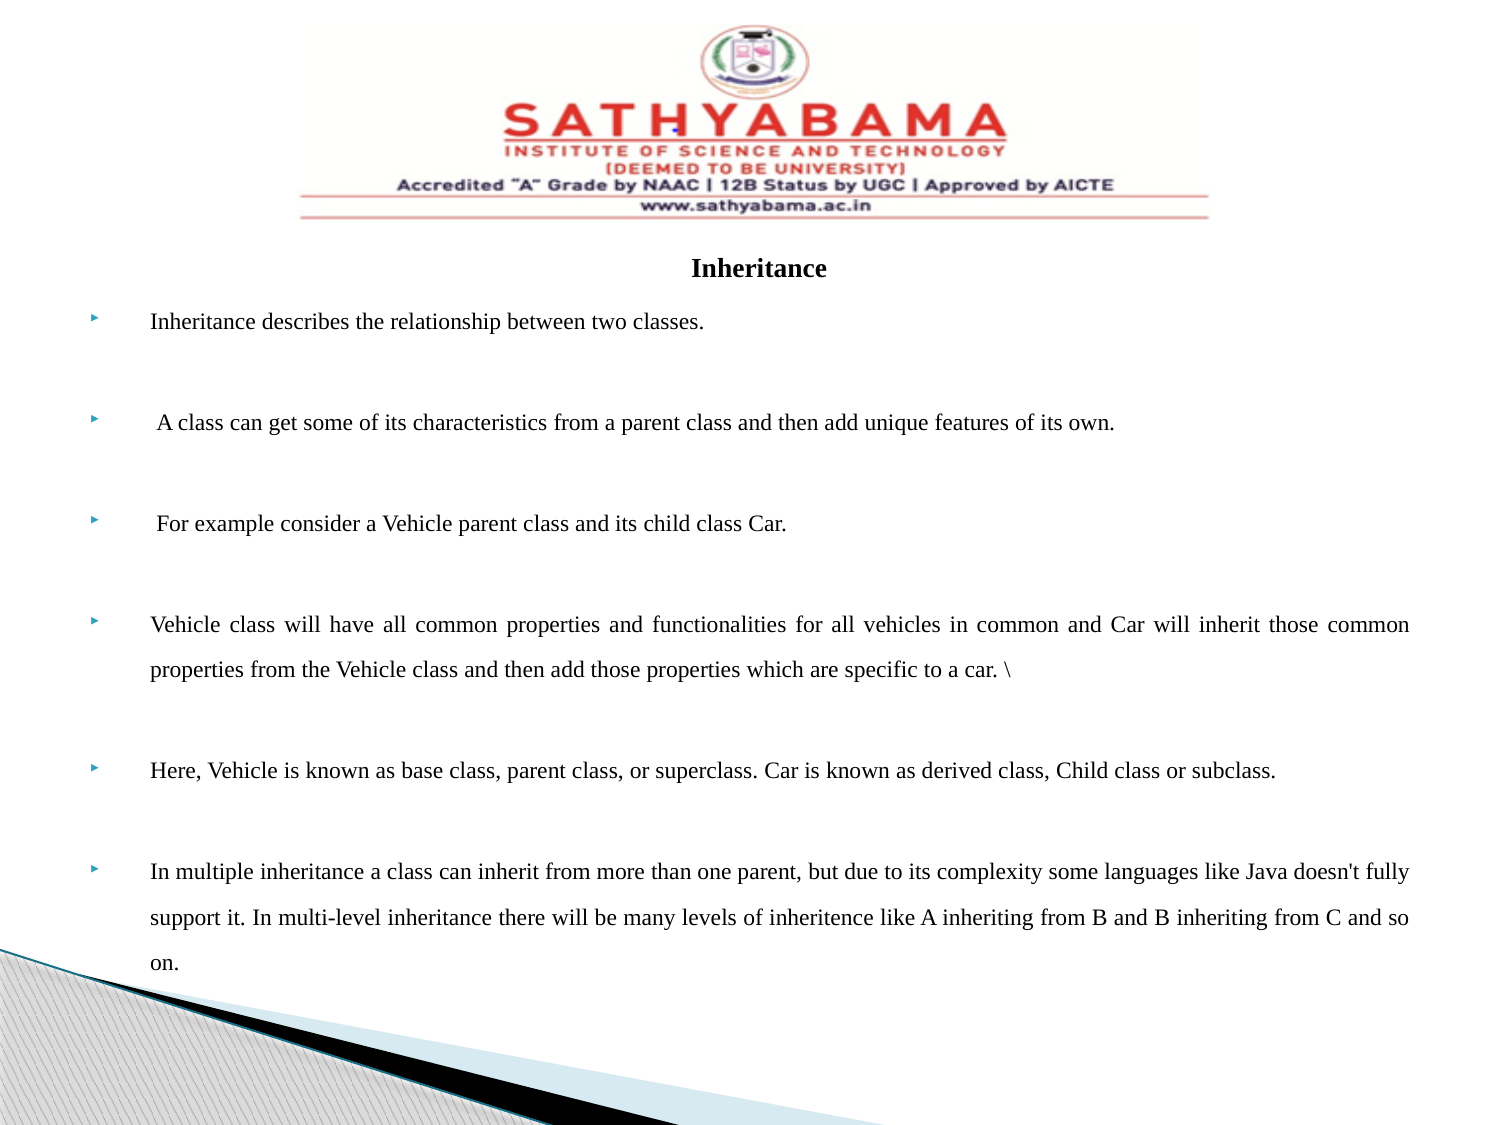

#
Inheritance
Inheritance describes the relationship between two classes.

 A class can get some of its characteristics from a parent class and then add unique features of its own.

 For example consider a Vehicle parent class and its child class Car.

Vehicle class will have all common properties and functionalities for all vehicles in common and Car will inherit those common properties from the Vehicle class and then add those properties which are specific to a car. \

Here, Vehicle is known as base class, parent class, or superclass. Car is known as derived class, Child class or subclass.

In multiple inheritance a class can inherit from more than one parent, but due to its complexity some languages like Java doesn't fully support it. In multi-level inheritance there will be many levels of inheritence like A inheriting from B and B inheriting from C and so on.